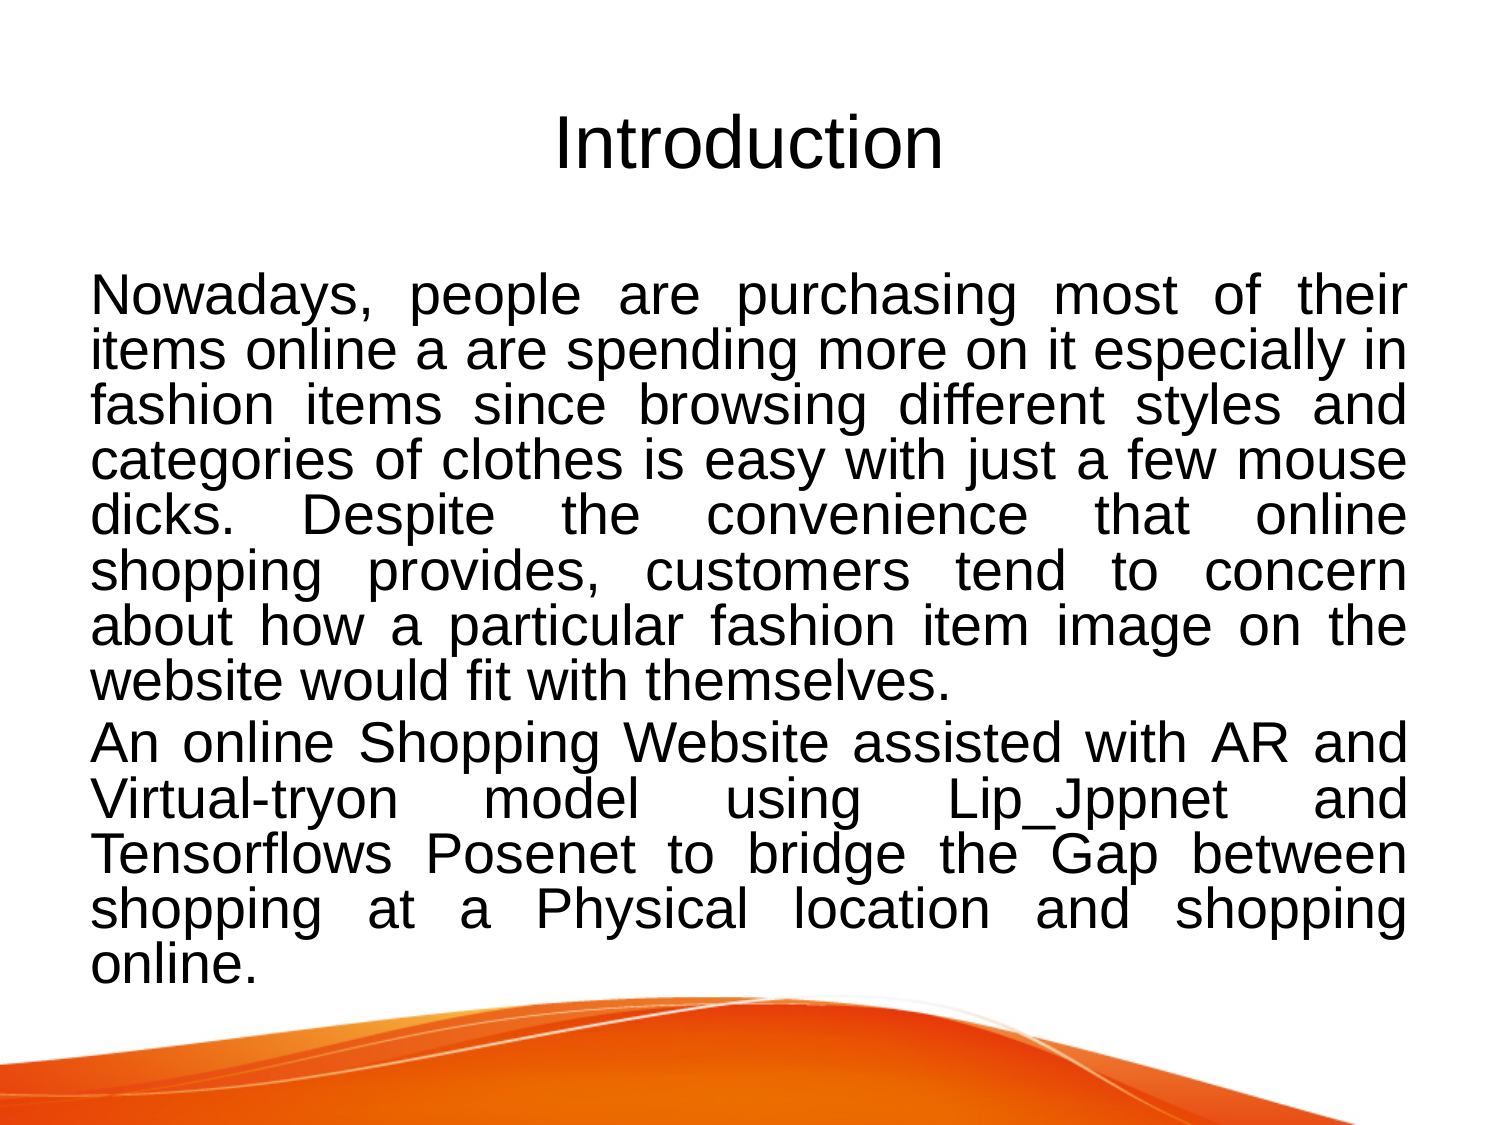

# Introduction
Nowadays, people are purchasing most of their items online a are spending more on it especially in fashion items since browsing different styles and categories of clothes is easy with just a few mouse dicks. Despite the convenience that online shopping provides, customers tend to concern about how a particular fashion item image on the website would fit with themselves.
An online Shopping Website assisted with AR and Virtual-tryon model using Lip_Jppnet and Tensorflows Posenet to bridge the Gap between shopping at a Physical location and shopping online.
3